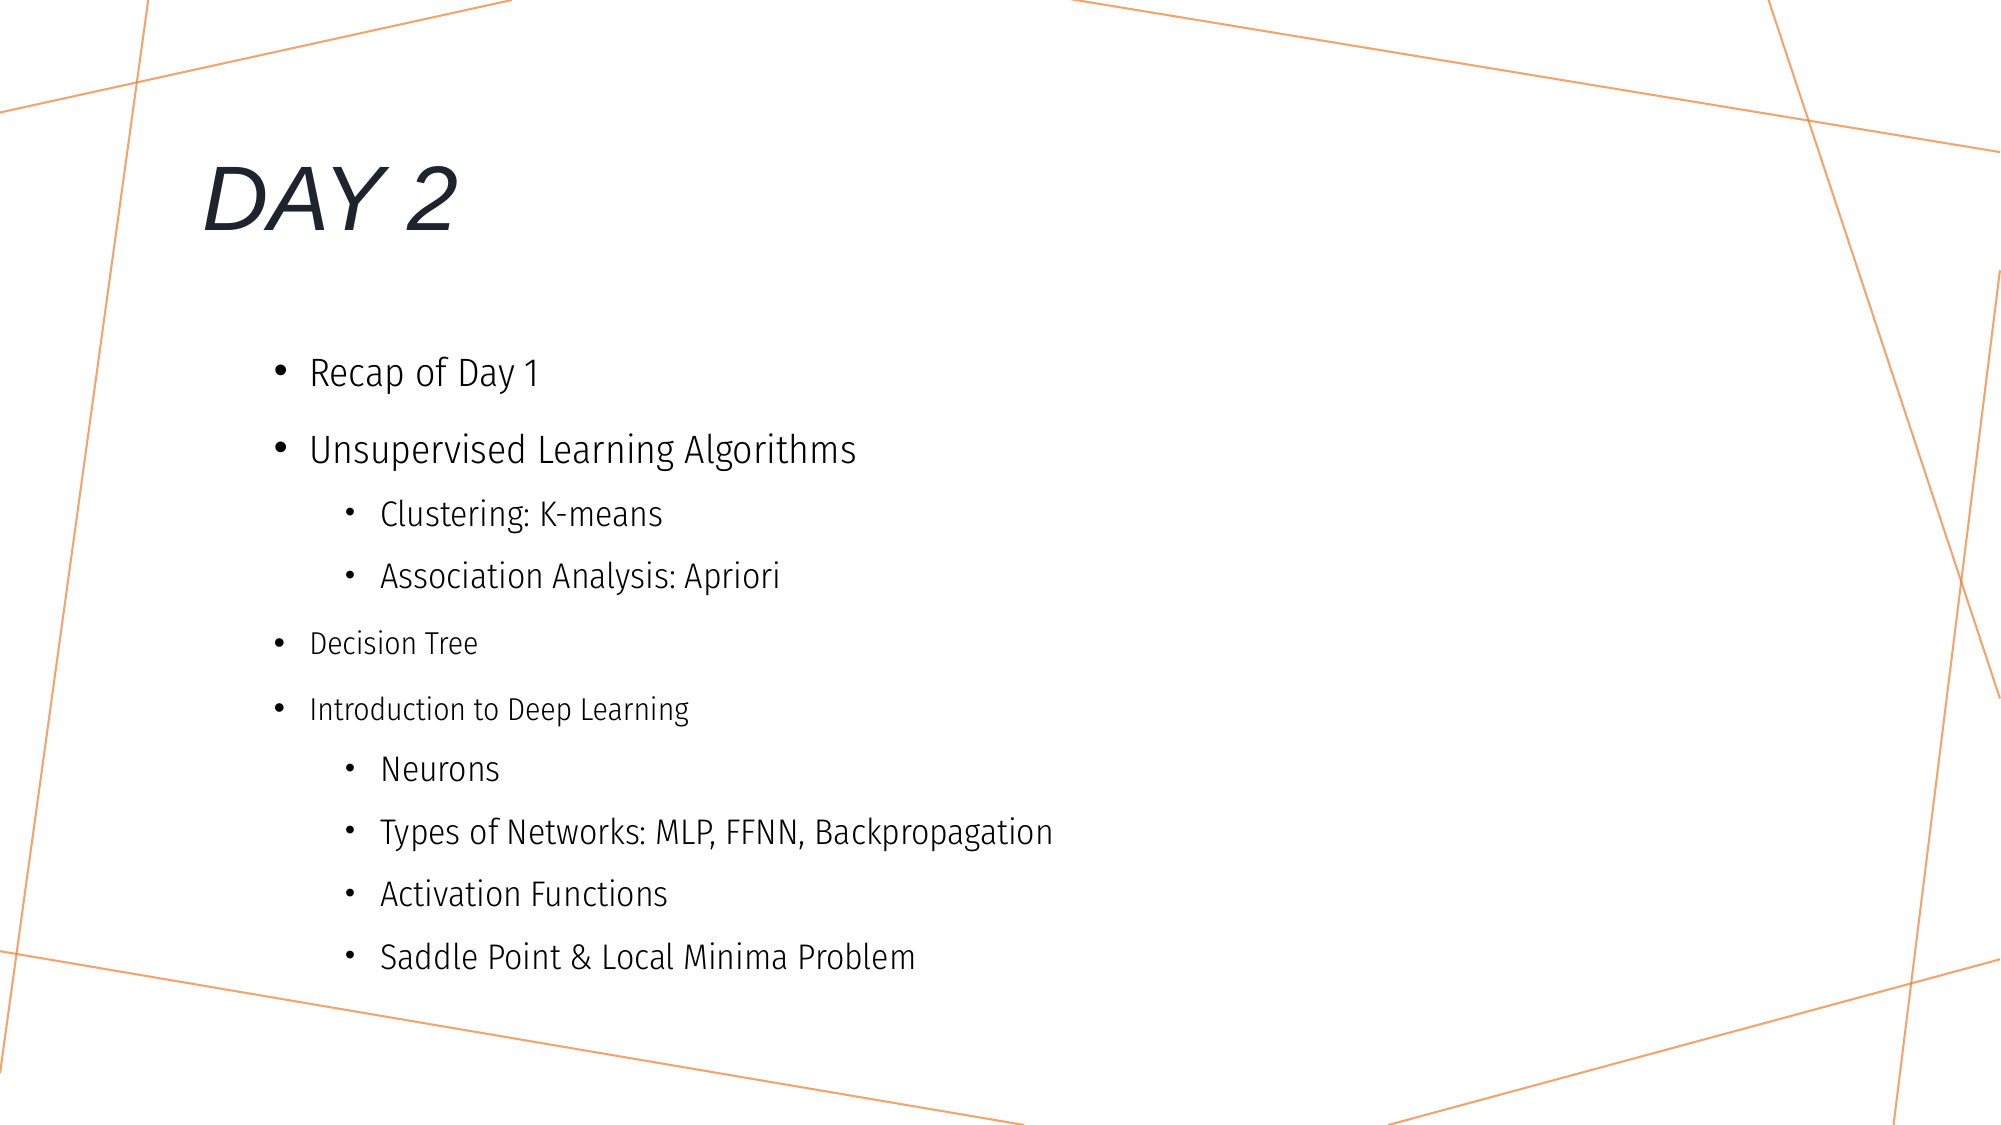

# Day 2
Recap of Day 1
Unsupervised Learning Algorithms
Clustering: K-means
Association Analysis: Apriori
Decision Tree
Introduction to Deep Learning
Neurons
Types of Networks: MLP, FFNN, Backpropagation
Activation Functions
Saddle Point & Local Minima Problem